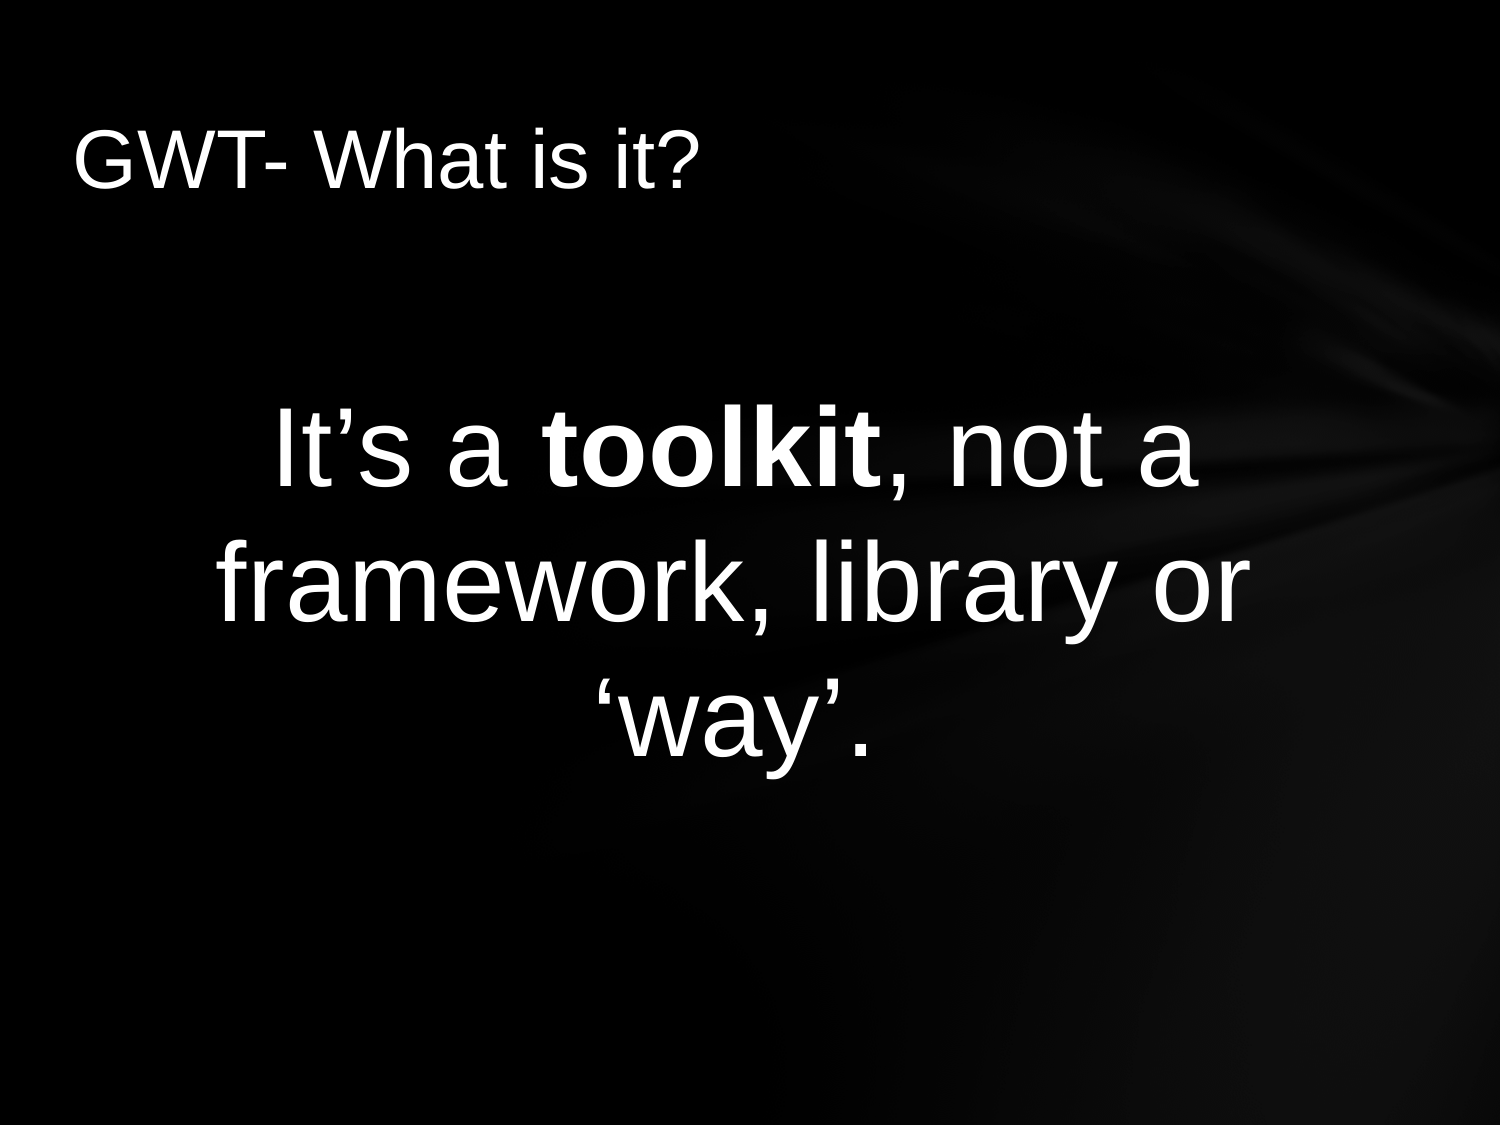

# GWT- What is it?
It’s a toolkit, not a framework, library or ‘way’.